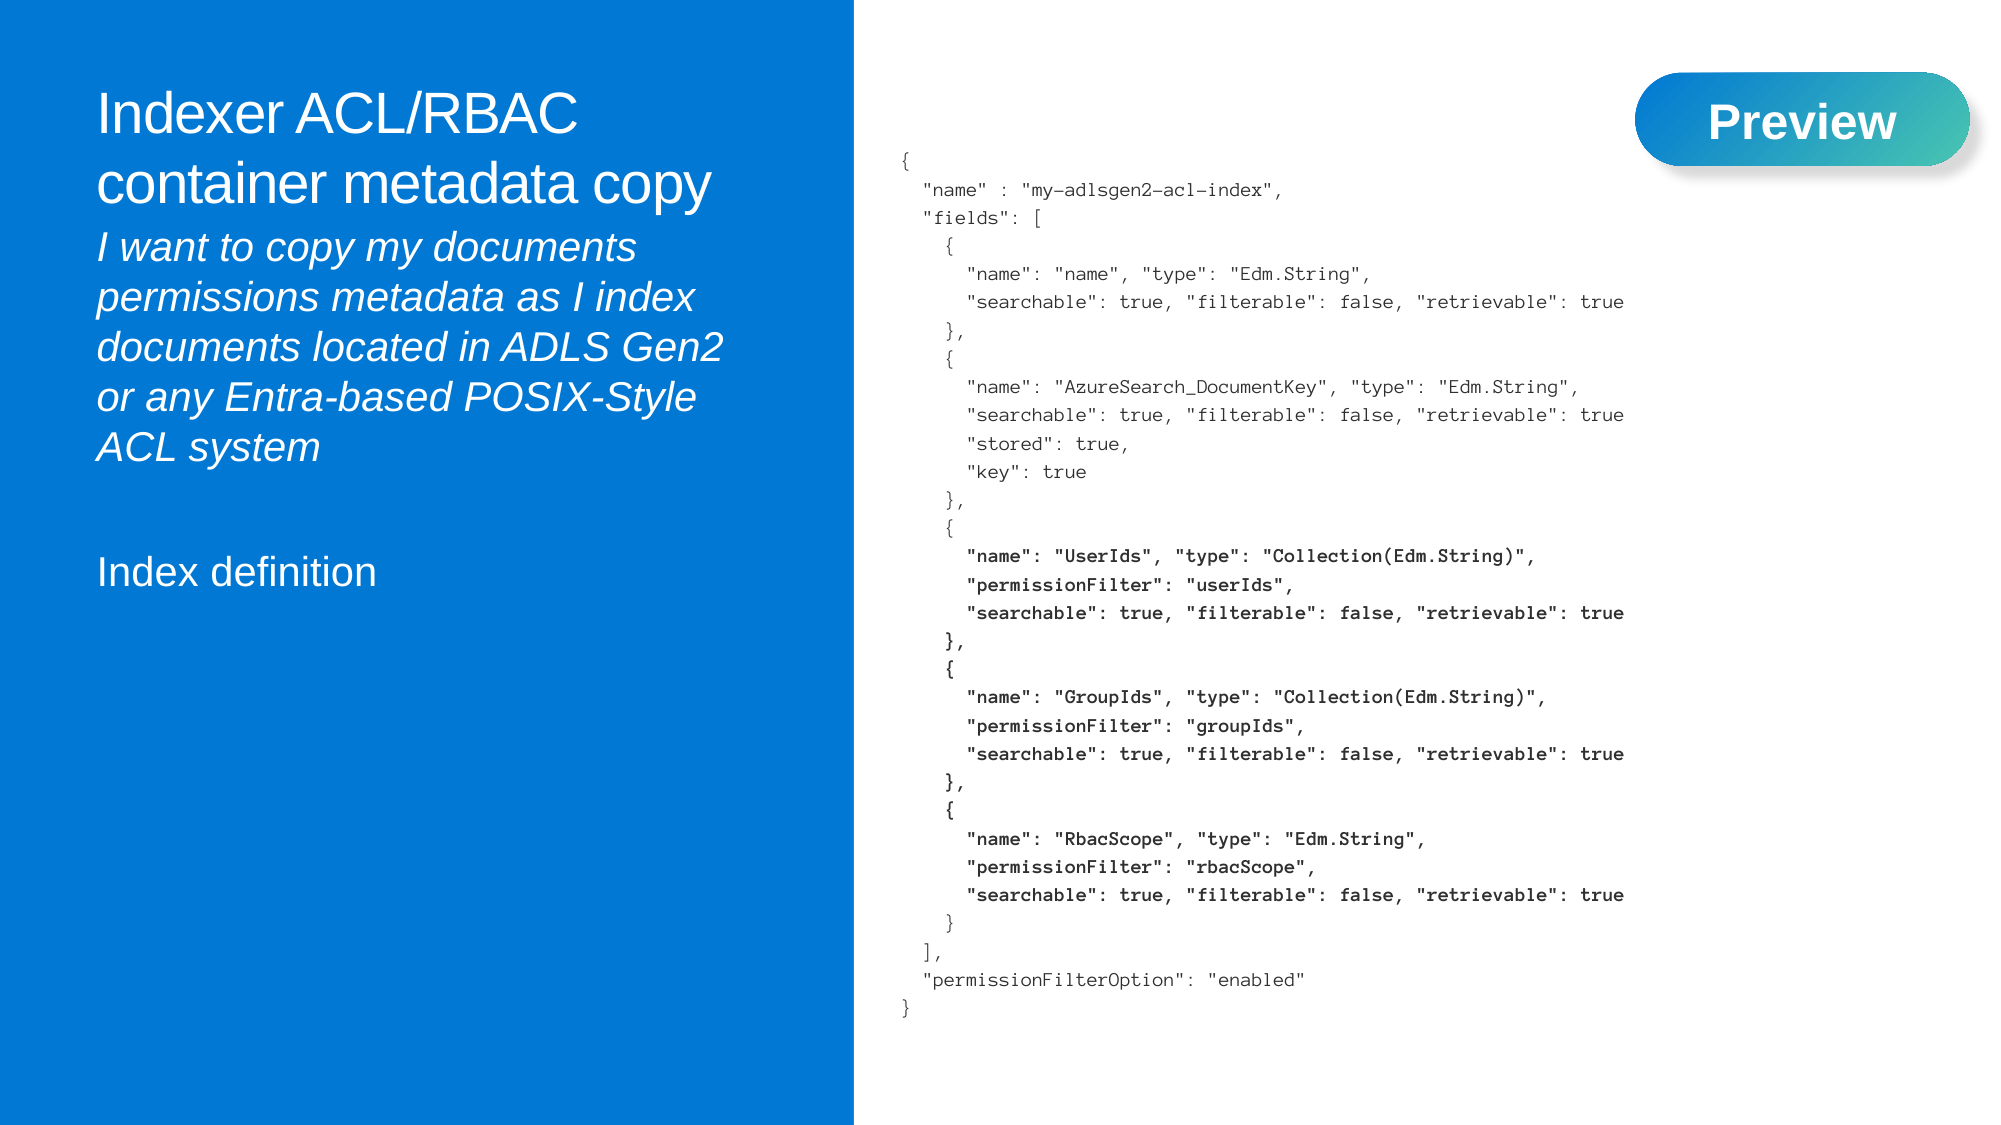

Preview
# Indexer ACL/RBAC container metadata copy
{
  "name" : "my-adlsgen2-acl-index",
  "fields": [
    {
      "name": "name", "type": "Edm.String",
      "searchable": true, "filterable": false, "retrievable": true
    },
    {
      "name": "AzureSearch_DocumentKey", "type": "Edm.String",
      "searchable": true, "filterable": false, "retrievable": true
      "stored": true,
      "key": true
    },
    {
      "name": "UserIds", "type": "Collection(Edm.String)",
      "permissionFilter": "userIds",
      "searchable": true, "filterable": false, "retrievable": true
    },
    {
      "name": "GroupIds", "type": "Collection(Edm.String)",
      "permissionFilter": "groupIds",
      "searchable": true, "filterable": false, "retrievable": true
    },
    {
      "name": "RbacScope", "type": "Edm.String",
      "permissionFilter": "rbacScope",
      "searchable": true, "filterable": false, "retrievable": true
    }
  ],
  "permissionFilterOption": "enabled"
}
I want to copy my documents permissions metadata as I index documents located in ADLS Gen2 or any Entra-based POSIX-Style ACL system

Index definition